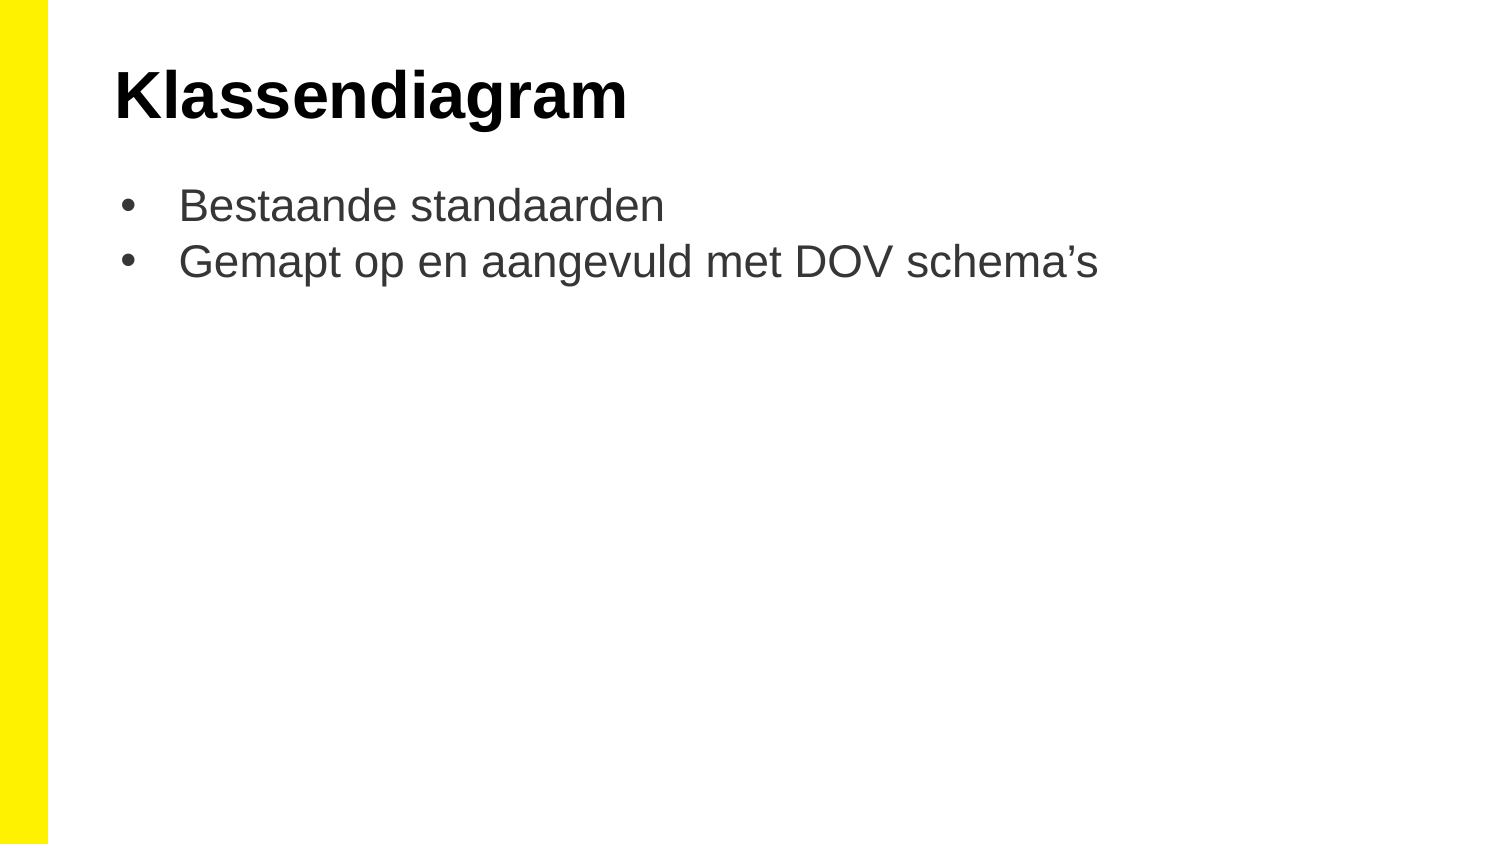

Klassendiagram
Bestaande standaarden
Gemapt op en aangevuld met DOV schema’s